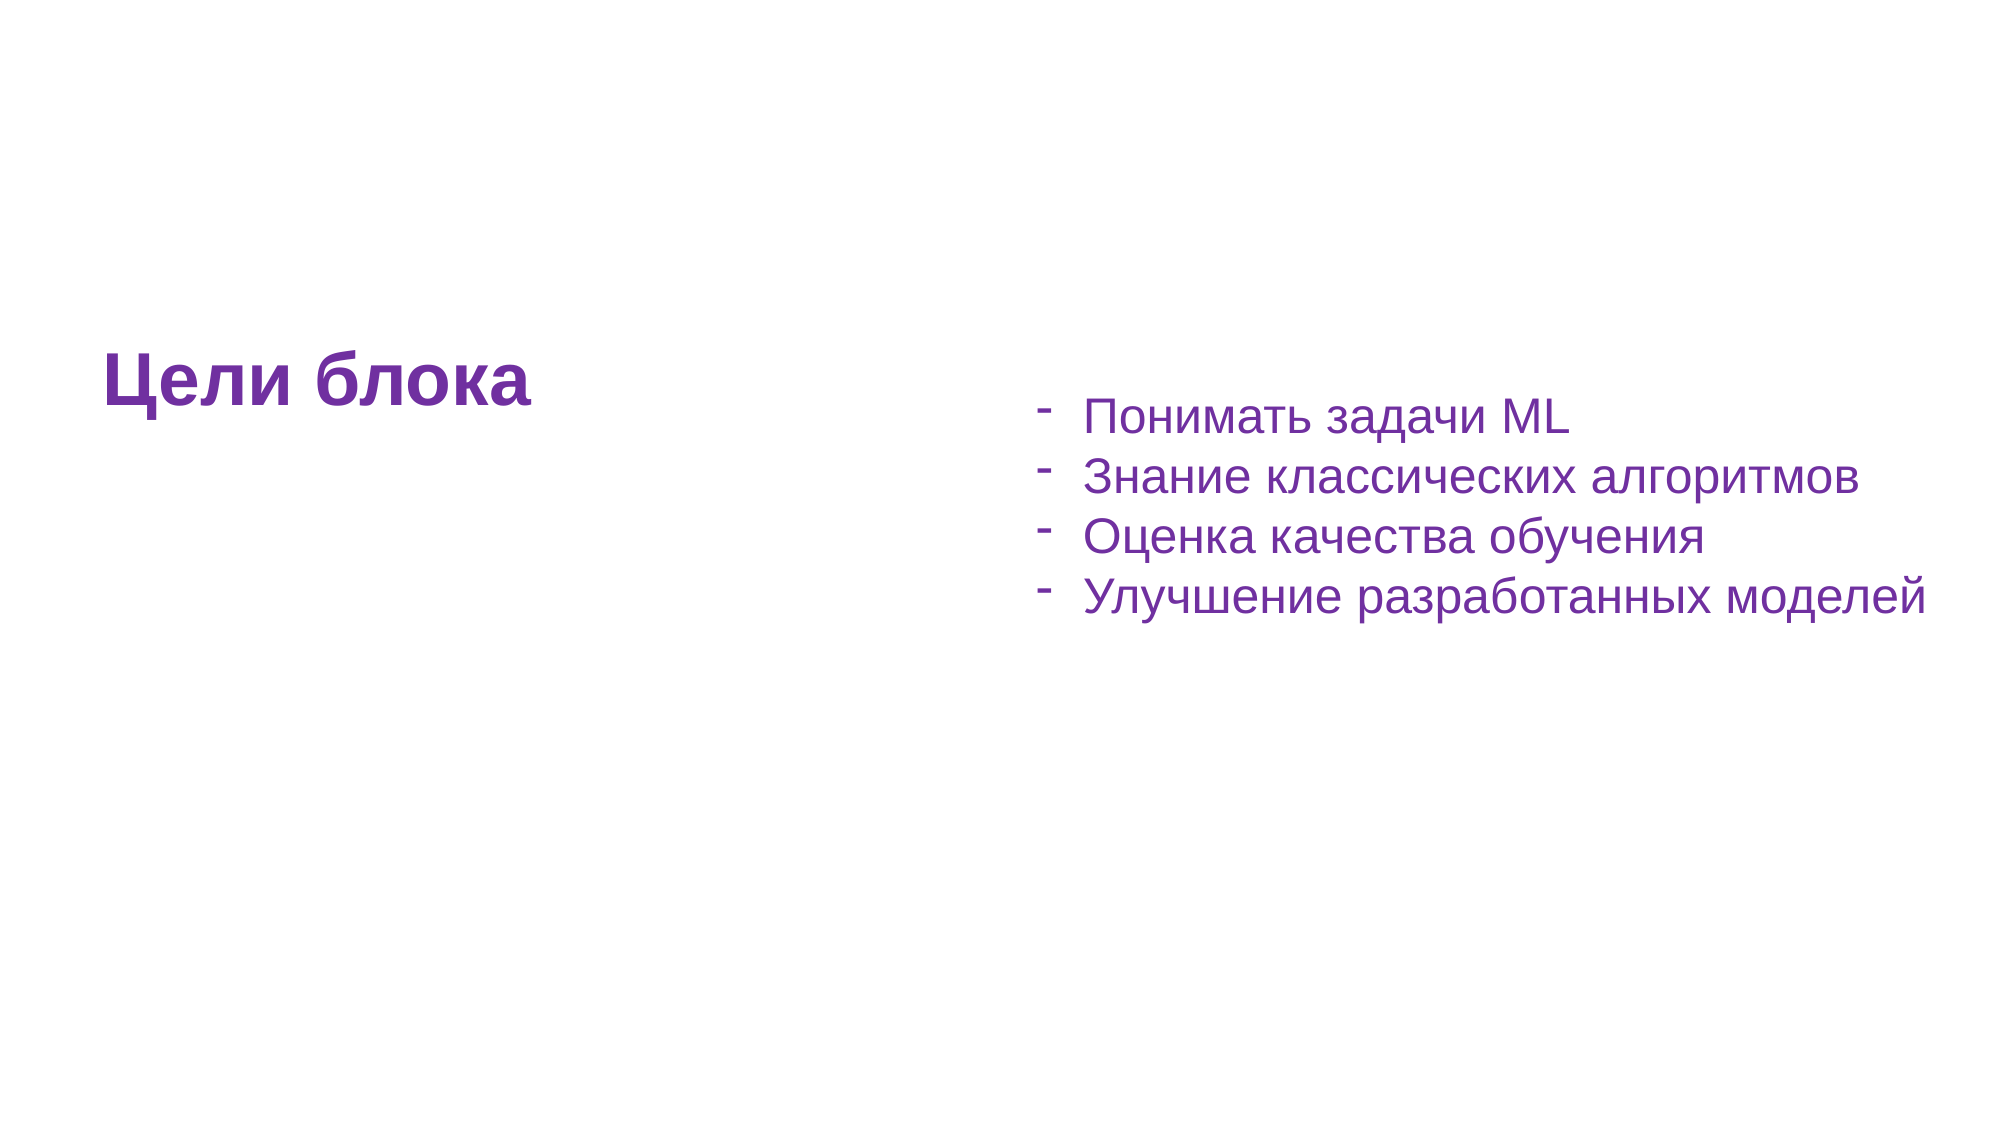

Цели блока
Понимать задачи ML
Знание классических алгоритмов
Оценка качества обучения
Улучшение разработанных моделей